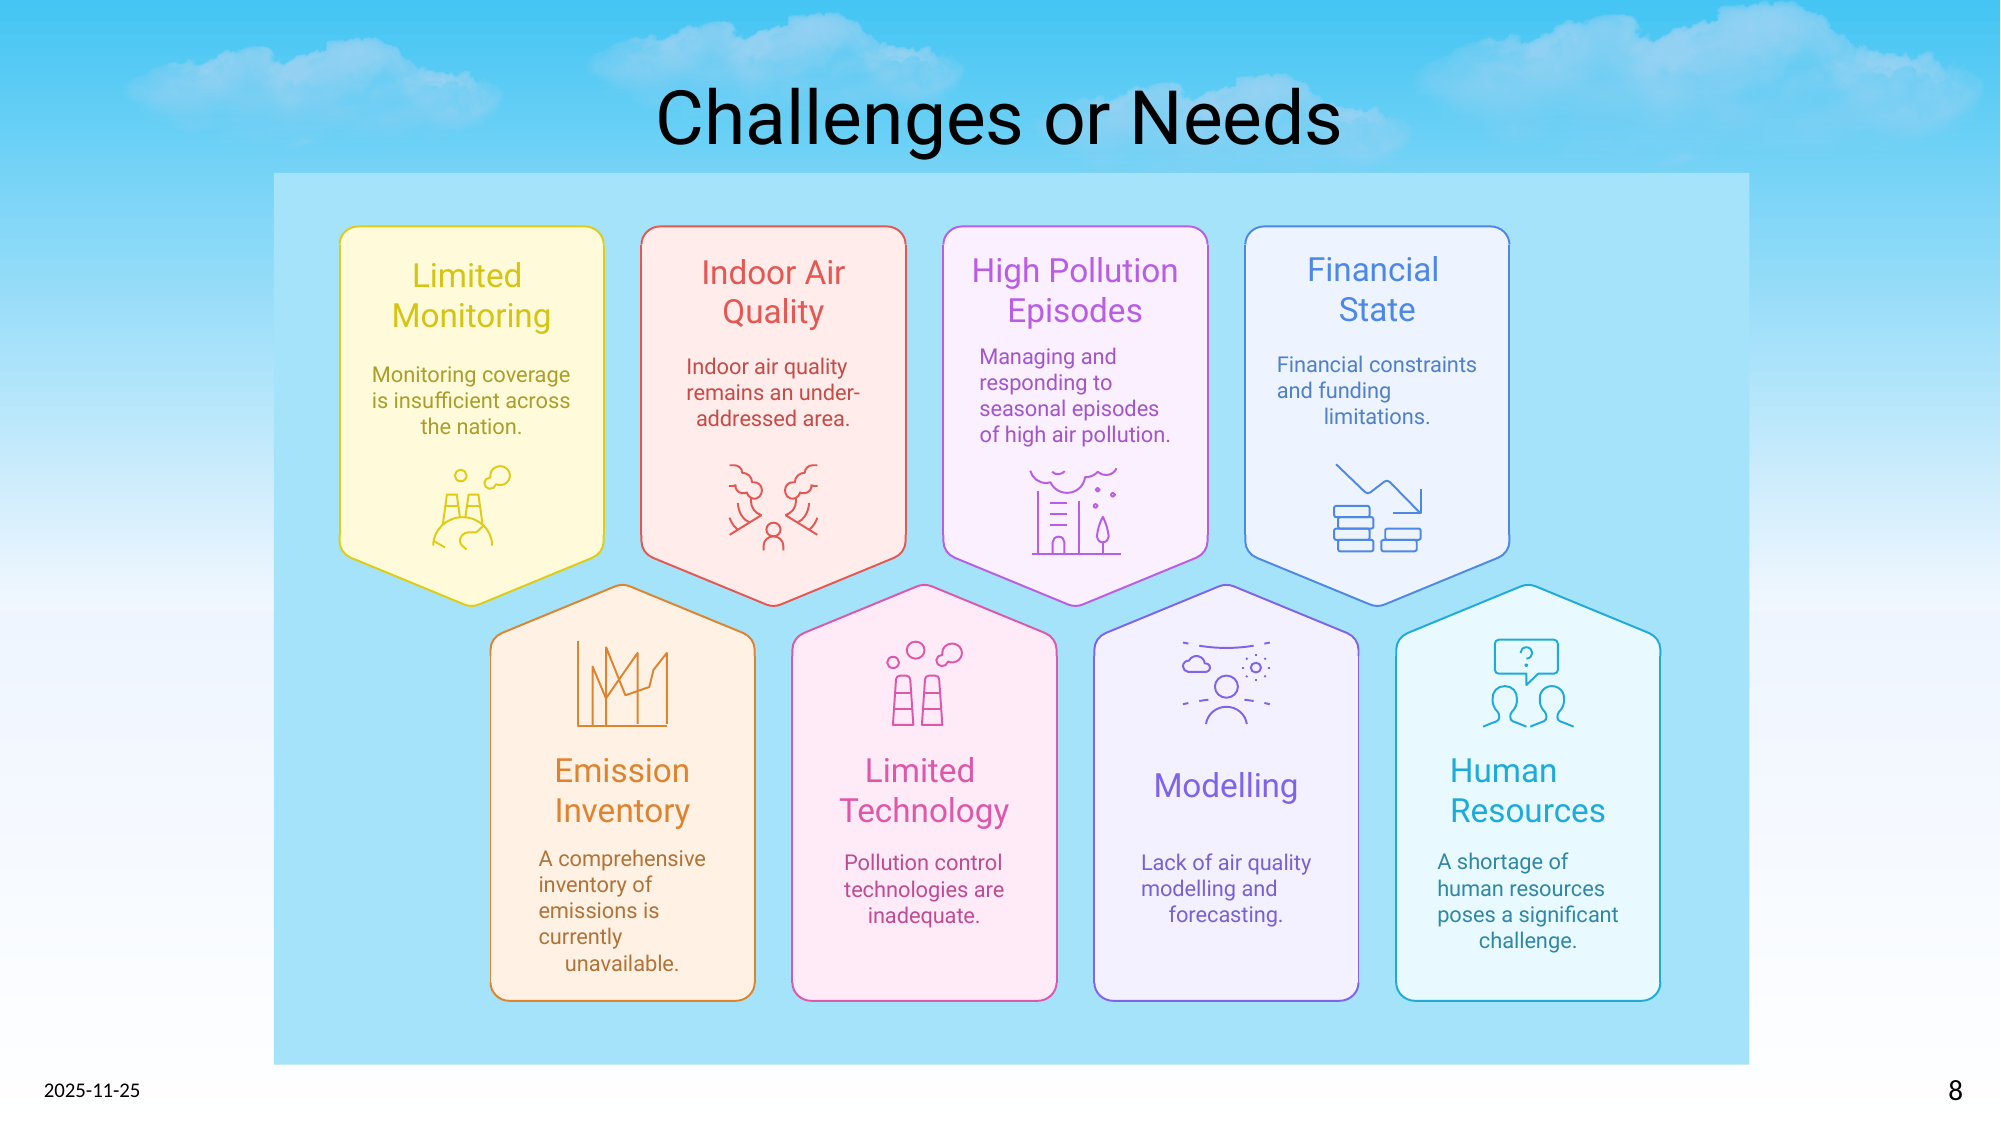

Challenges or Needs

Financial
State
High Pollution
Episodes
Indoor Air
Quality
Limited
Monitoring
Managing and
responding to
seasonal episodes
of high air pollution.
Financial constraints
and funding
limitations.
Indoor air quality
remains an under-
addressed area.
Monitoring coverage
is insufficient across
the nation.

Emission
Inventory
Limited
Technology
Human
Resources
Modelling
A comprehensive
inventory of
emissions is
currently
unavailable.
A shortage of
human resources
poses a significant
challenge.
Lack of air quality
modelling and
forecasting.
Pollution control
technologies are
inadequate.
• Limited monitoring coverage nationwide
• No comprehensive emission inventory
• Indoor air quality still under-addressed
• Insufficient industrial pollution control technologies
• High pollution episodes
• Lack of modelling and forecasting capability
• Financial problems / funding constraints
• Lack of human resources